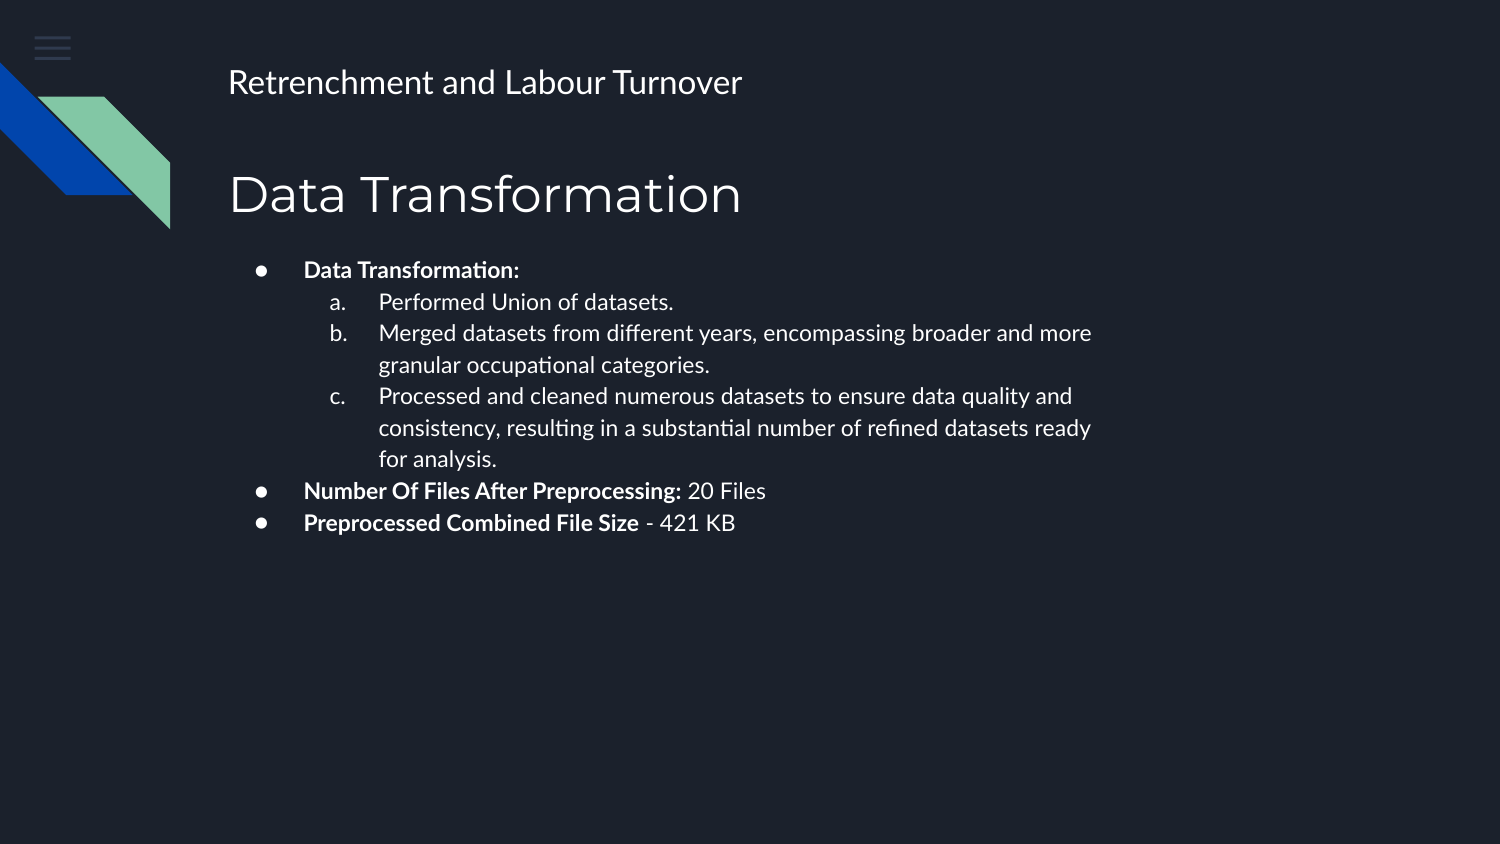

Retrenchment and Labour Turnover

# Data Transformation

Data Transformation:
Performed Union of datasets.
Merged datasets from different years, encompassing broader and more granular occupational categories.
Processed and cleaned numerous datasets to ensure data quality and consistency, resulting in a substantial number of refined datasets ready for analysis.
Number Of Files After Preprocessing: 20 Files
Preprocessed Combined File Size - 421 KB